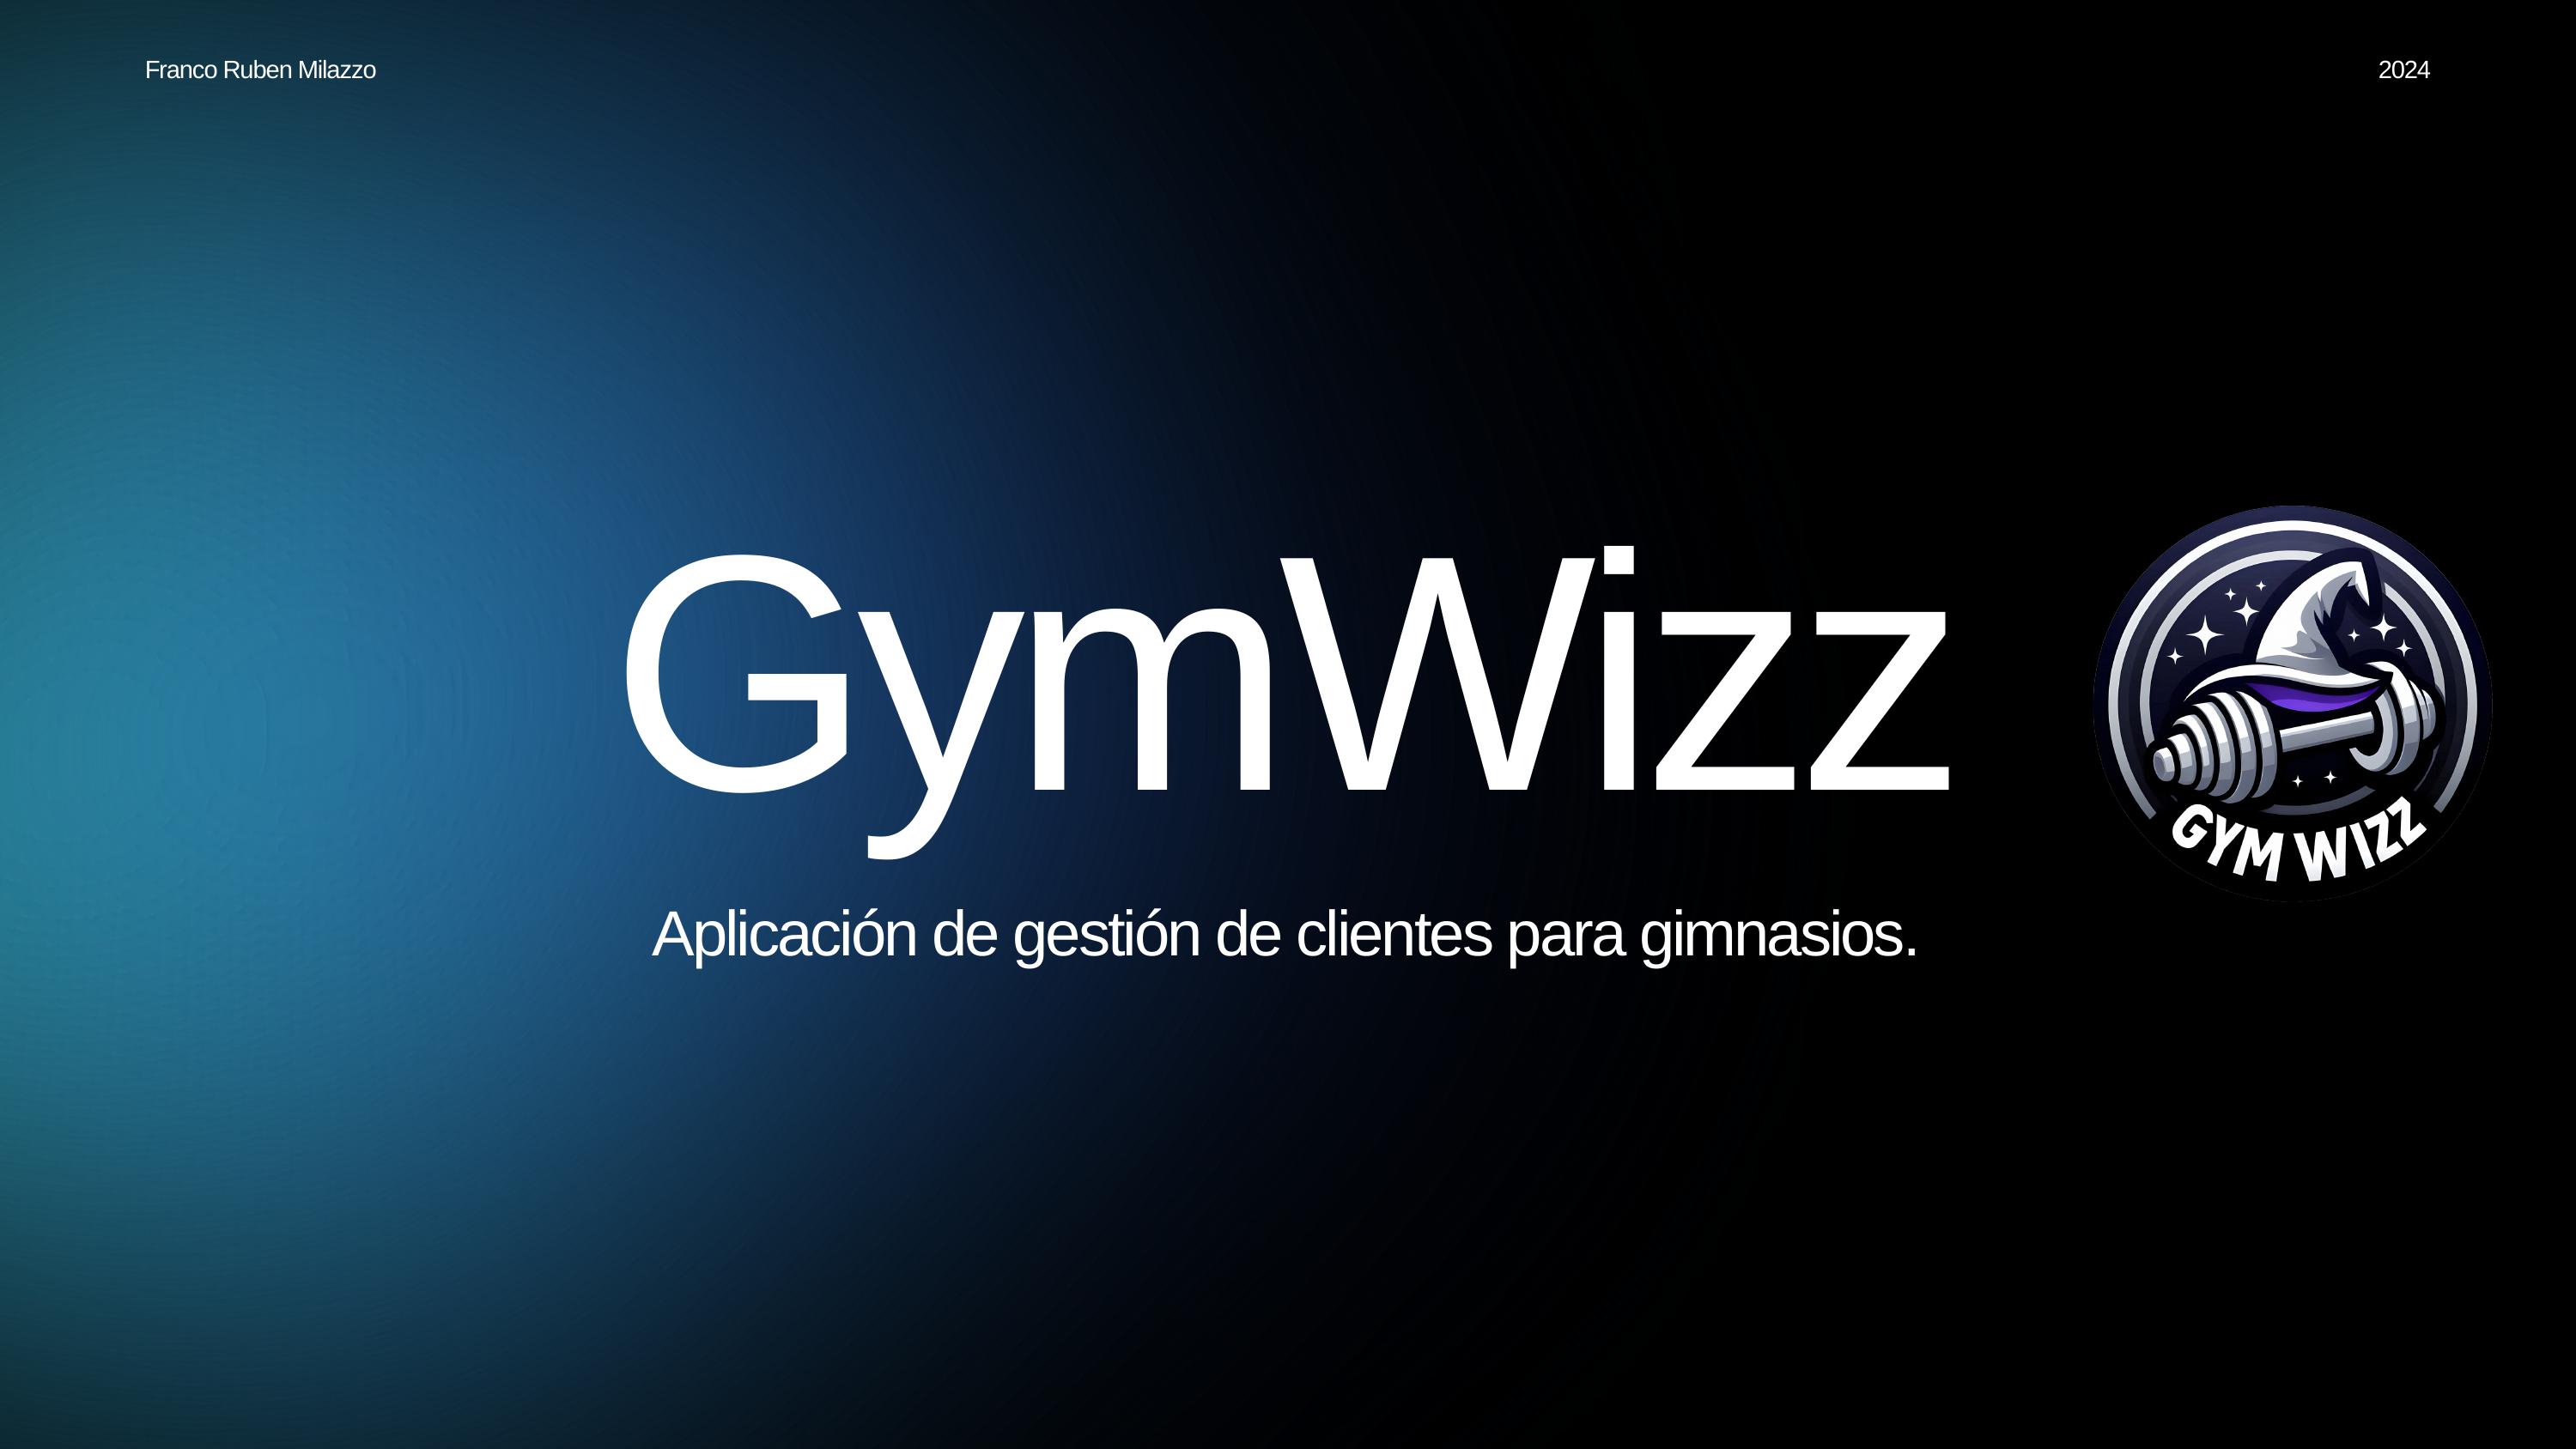

Franco Ruben Milazzo

2024

GymWizz
Aplicación de gestión de clientes para gimnasios.